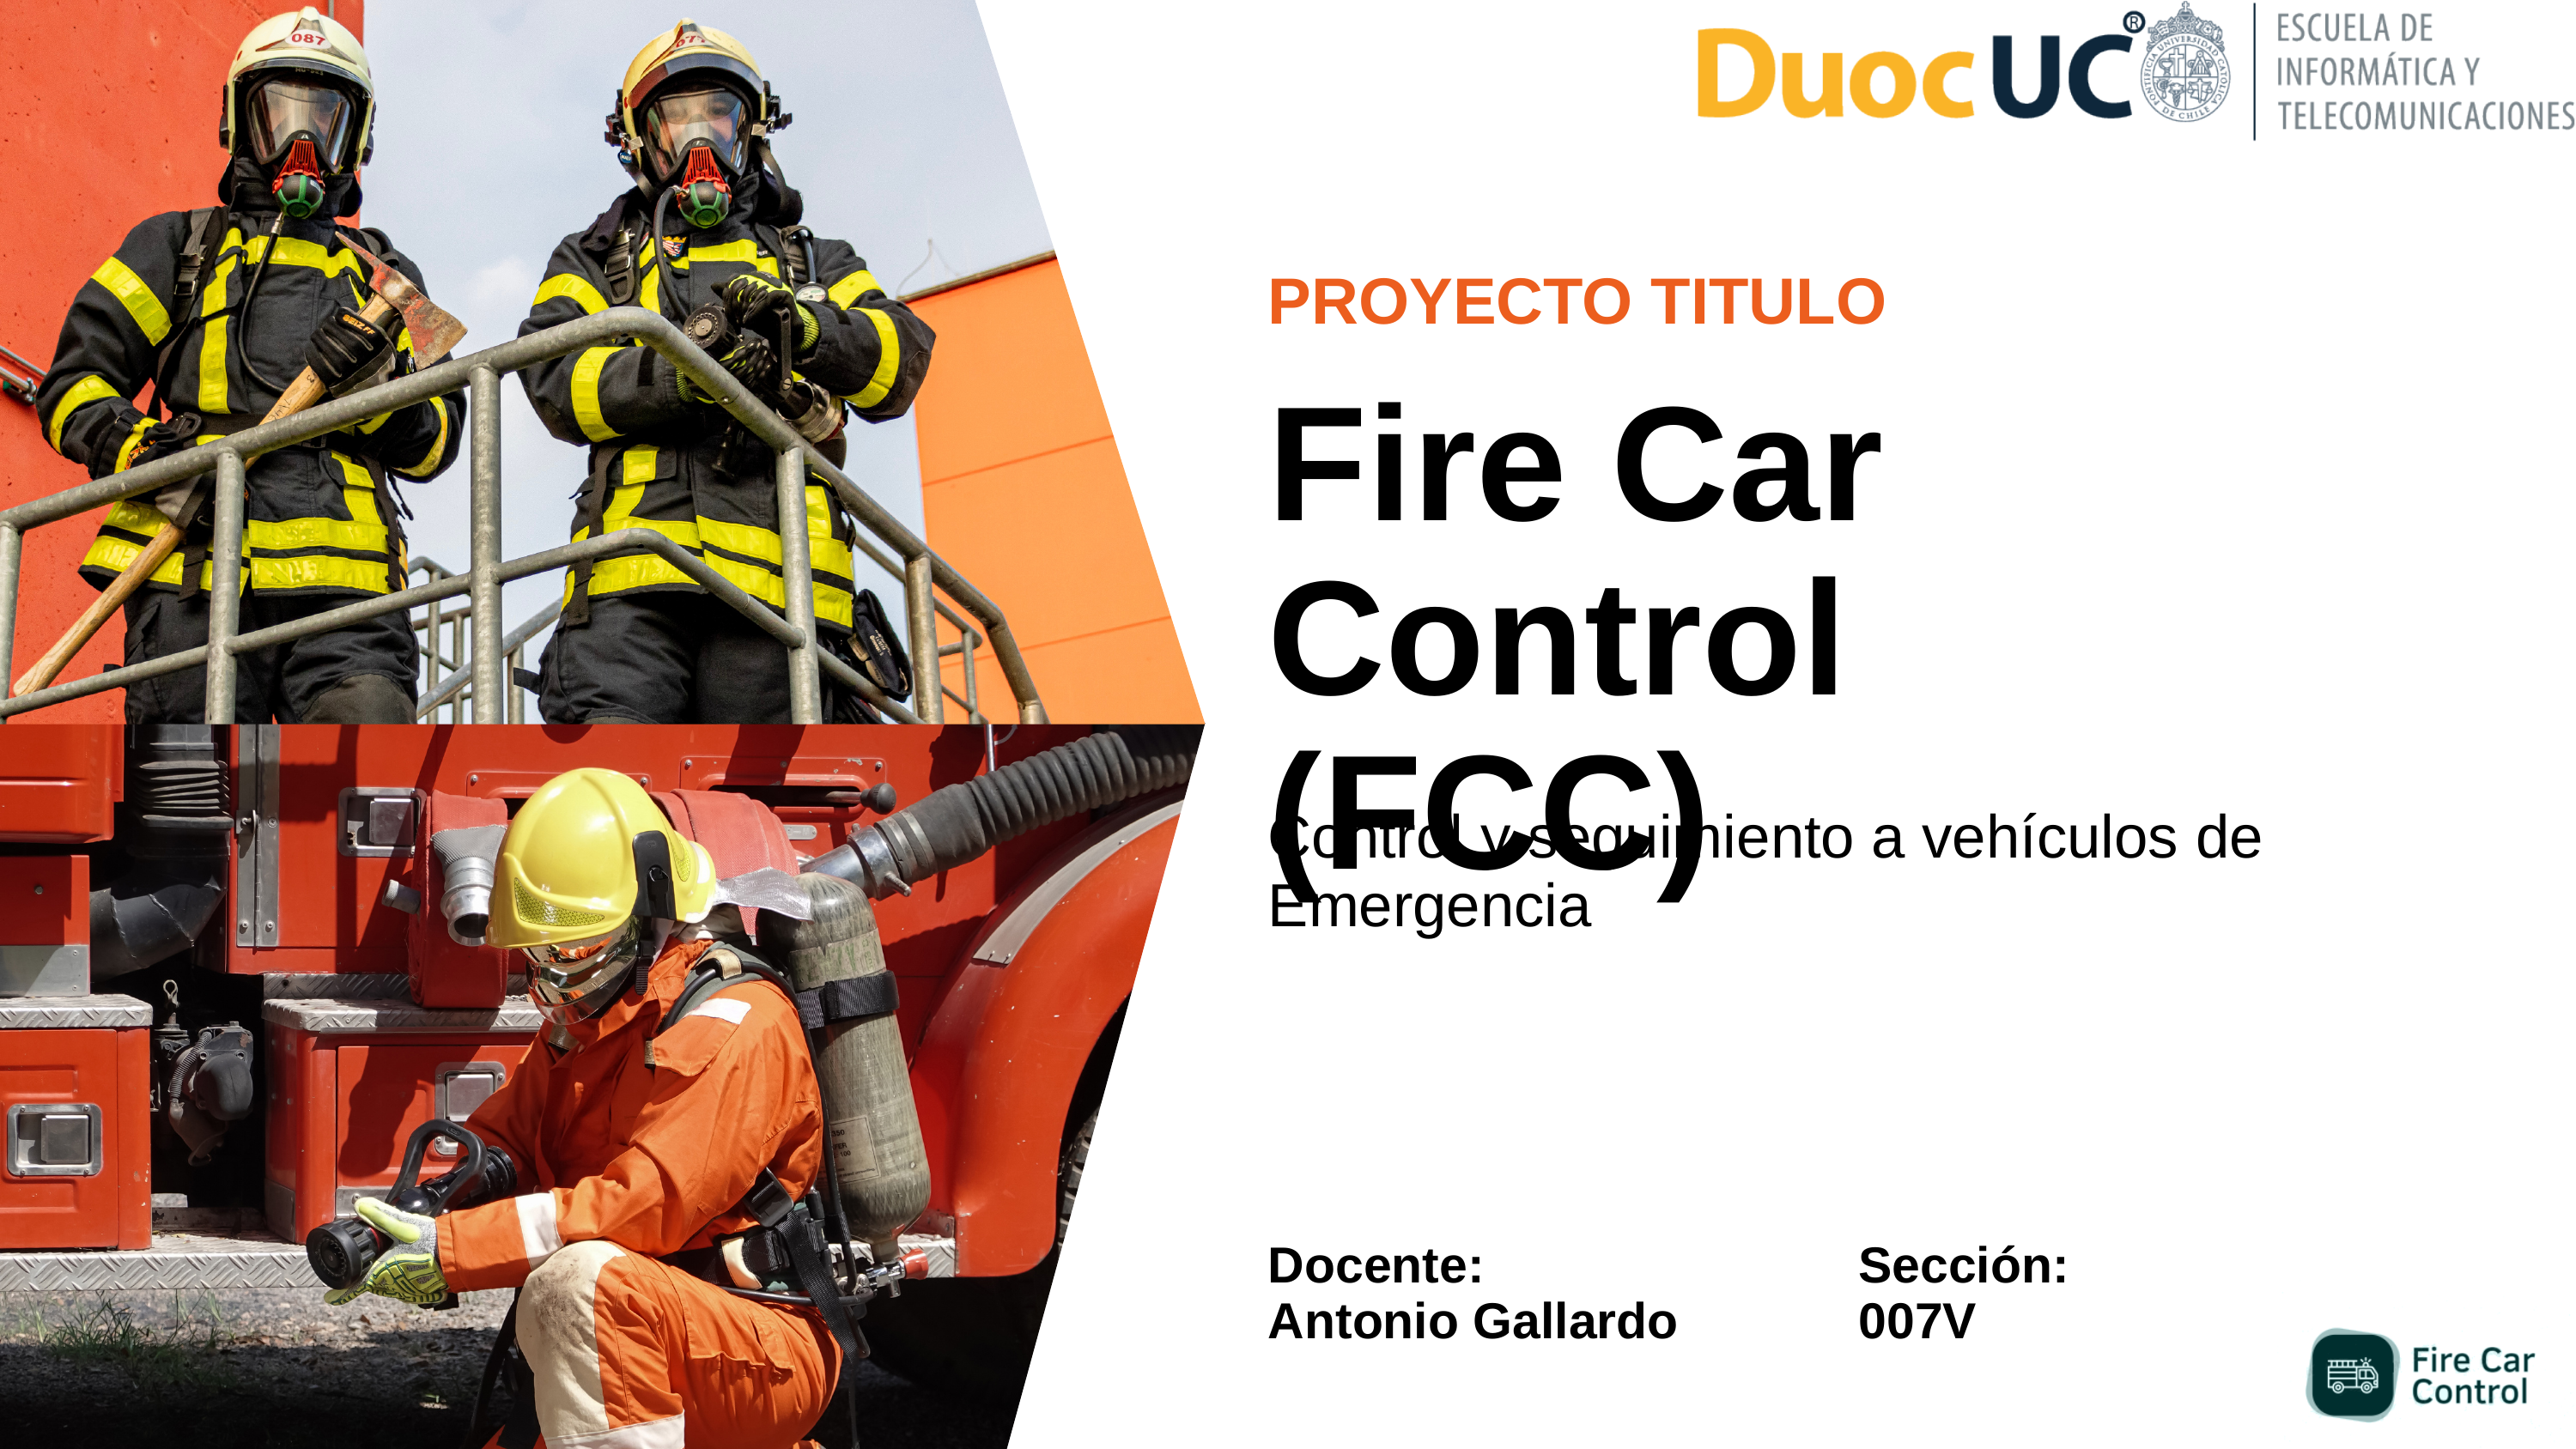

PROYECTO TITULO
Fire Car Control
(FCC)
Control y seguimiento a vehículos de Emergencia

Docente:
Antonio Gallardo
Sección:
007V